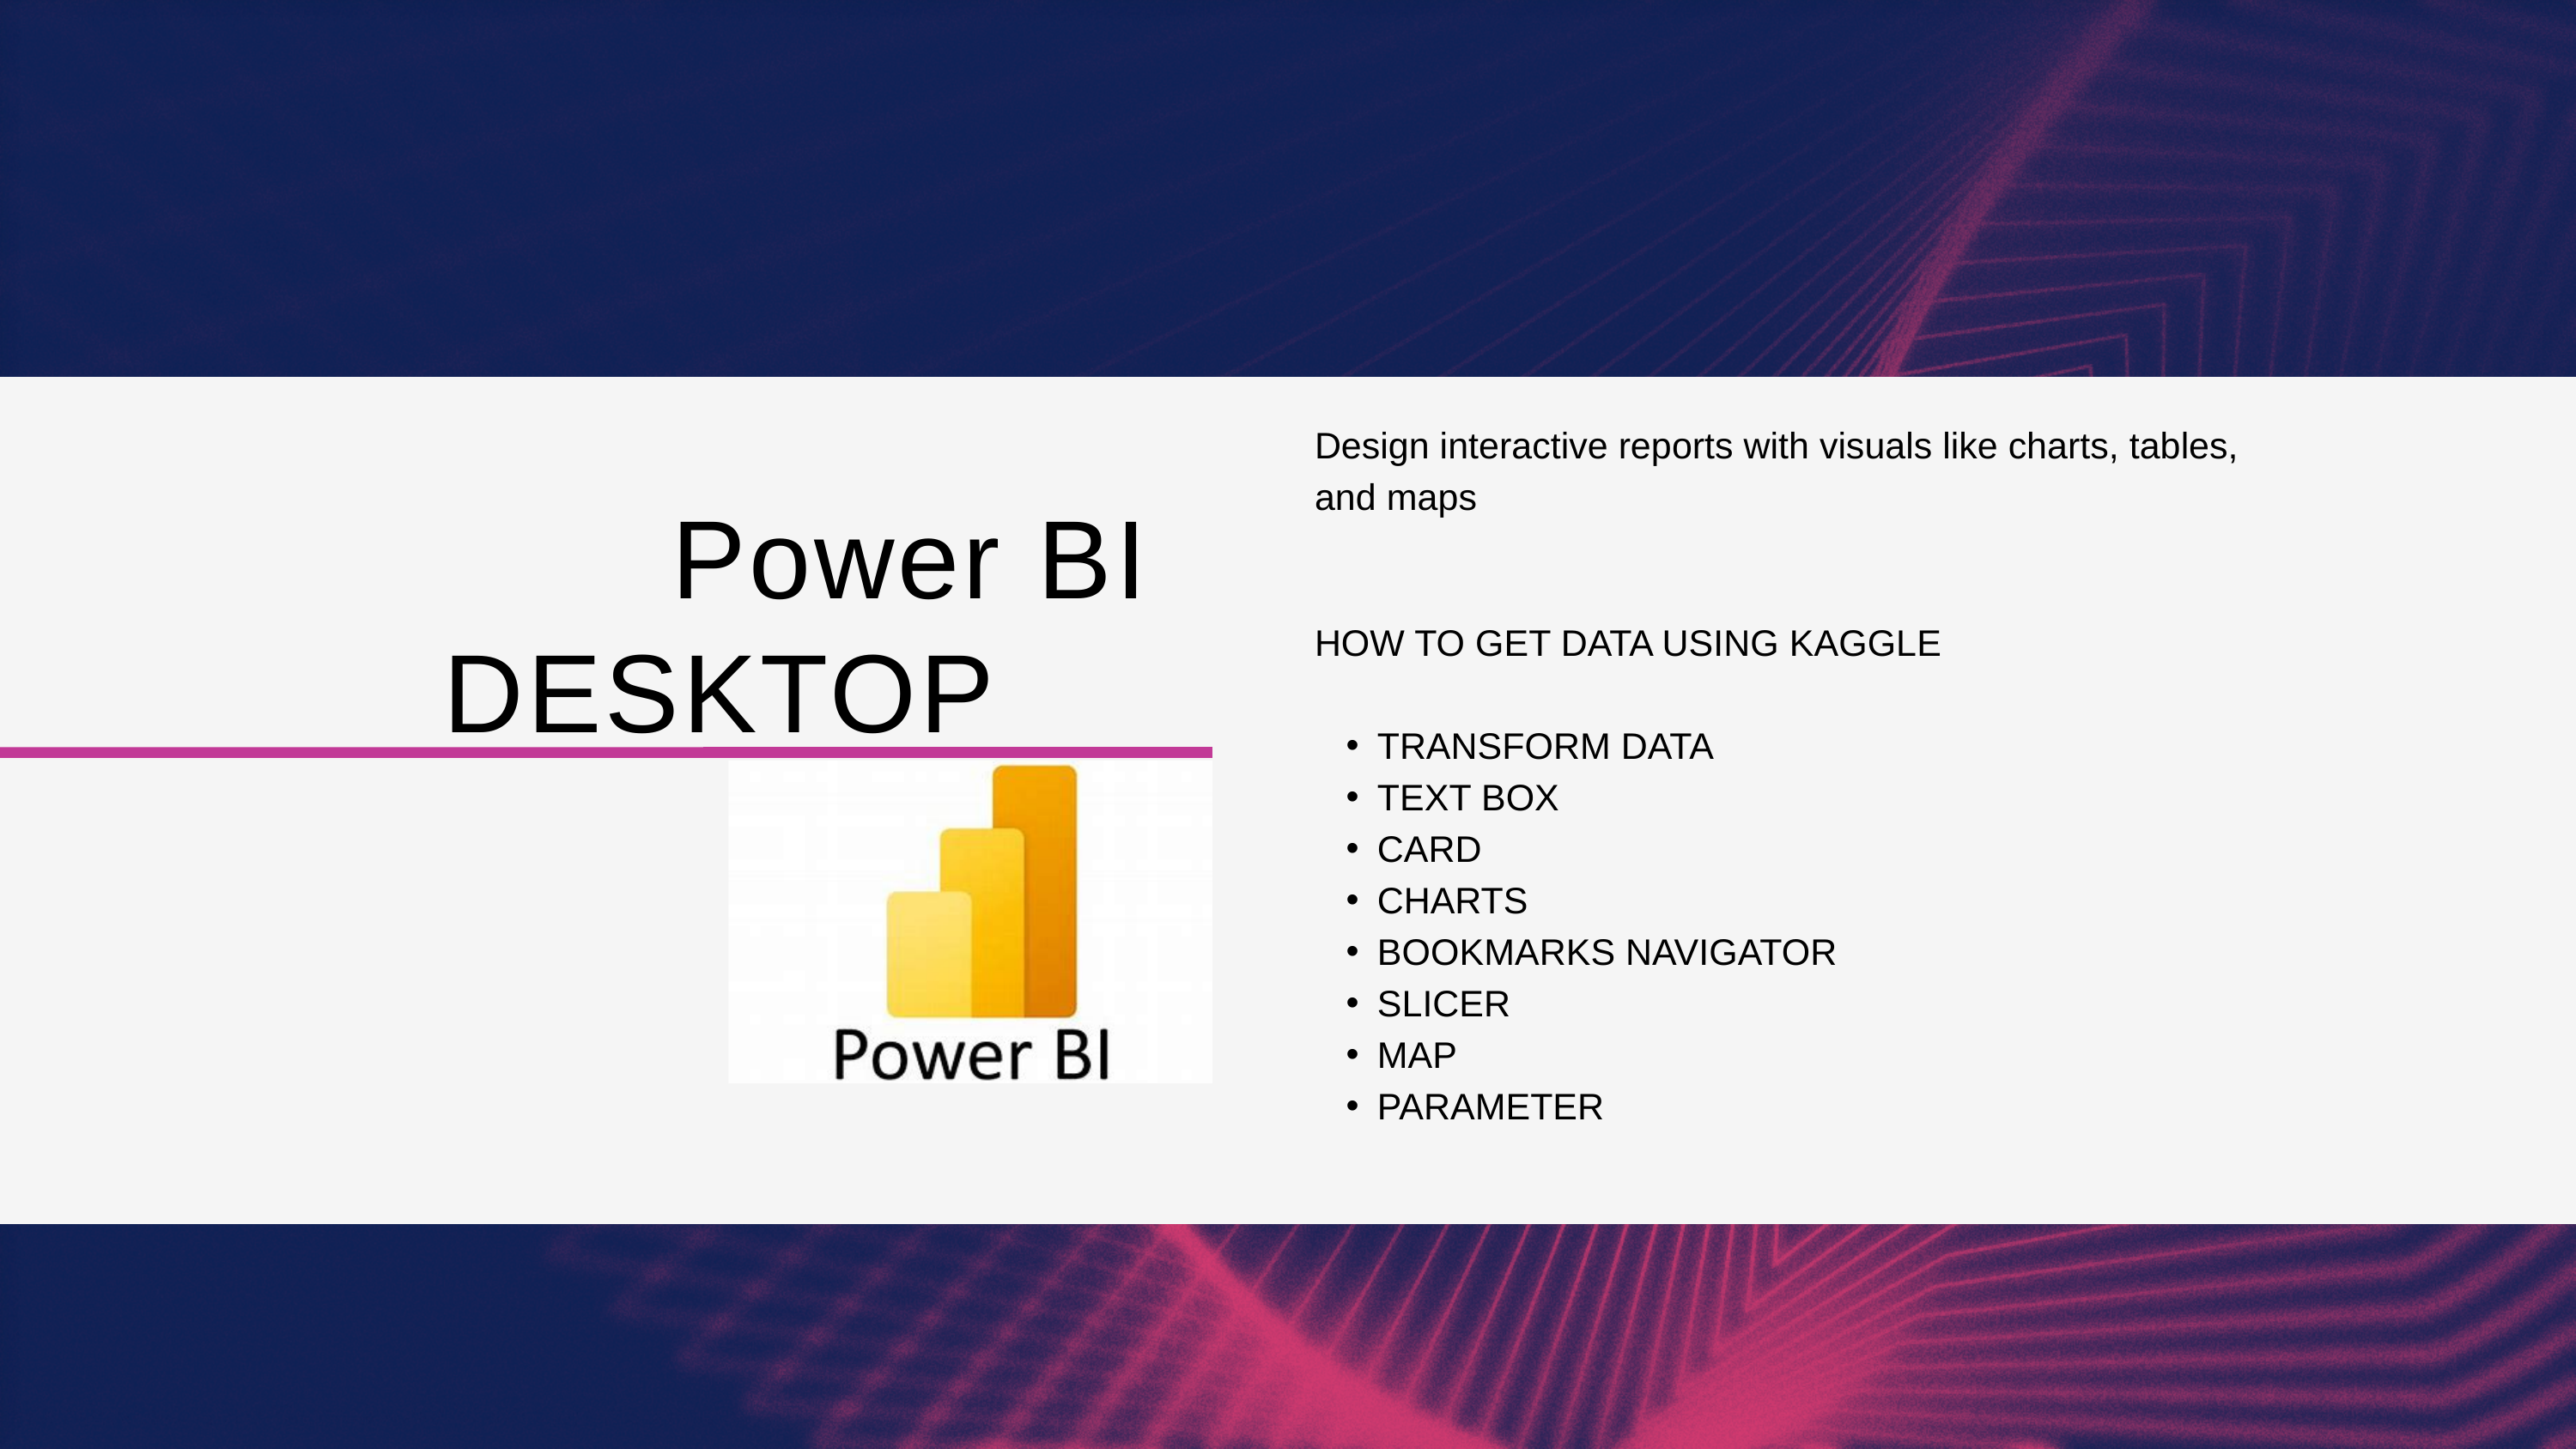

Design interactive reports with visuals like charts, tables, and maps
Power BI
HOW TO GET DATA USING KAGGLE

TRANSFORM DATA
TEXT BOX
CARD
CHARTS
BOOKMARKS NAVIGATOR
SLICER
MAP
PARAMETER

DESKTOP